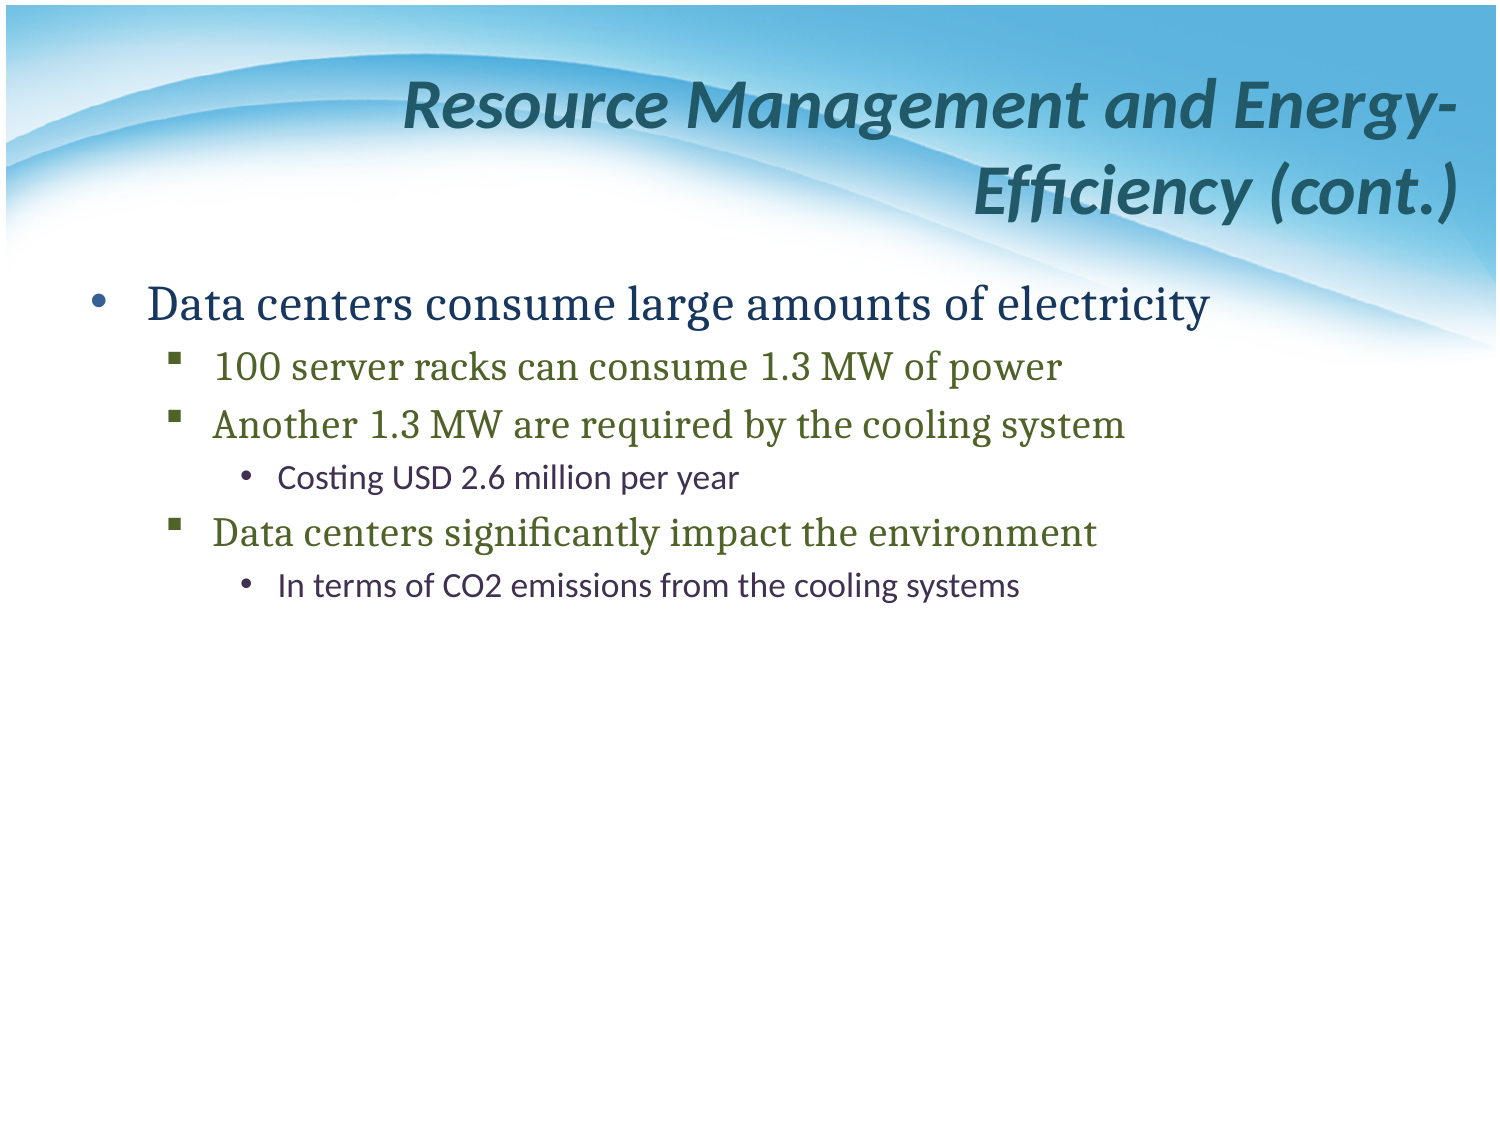

# Resource Management and Energy-Efﬁciency (cont.)
Data centers consume large amounts of electricity
100 server racks can consume 1.3 MW of power
Another 1.3 MW are required by the cooling system
Costing USD 2.6 million per year
Data centers signiﬁcantly impact the environment
In terms of CO2 emissions from the cooling systems